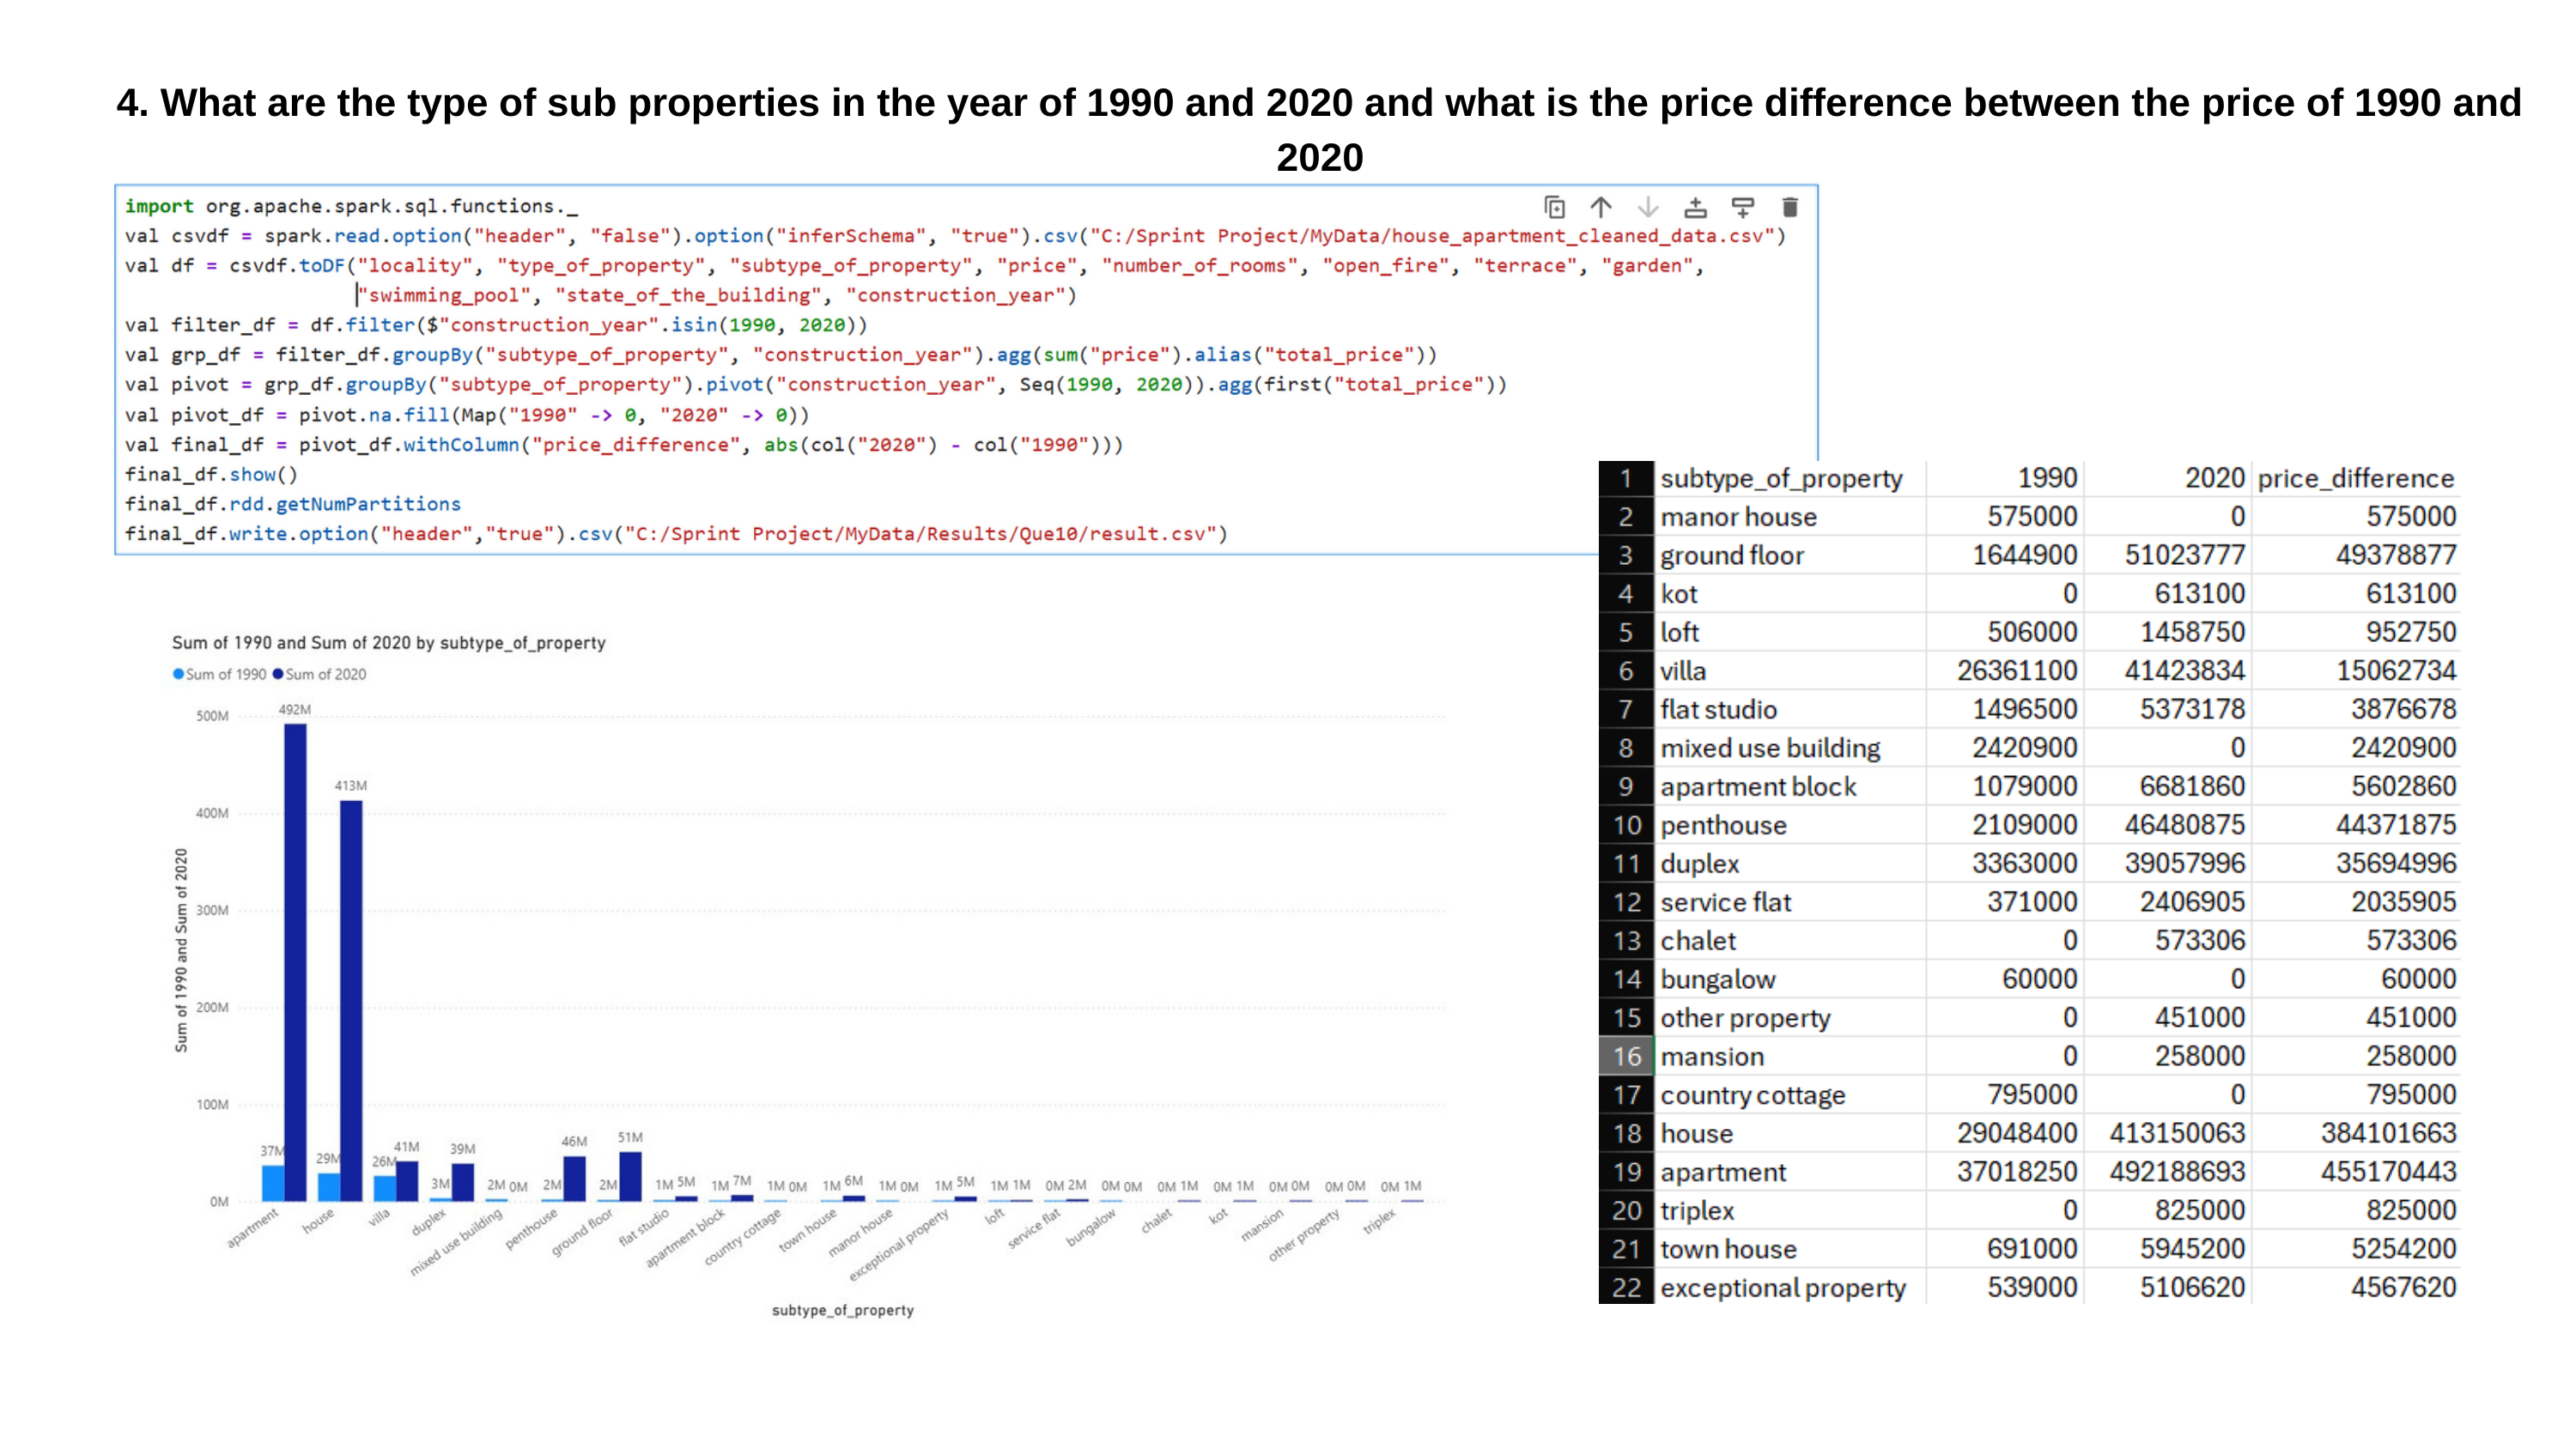

4. What are the type of sub properties in the year of 1990 and 2020 and what is the price difference between the price of 1990 and 2020

page 5